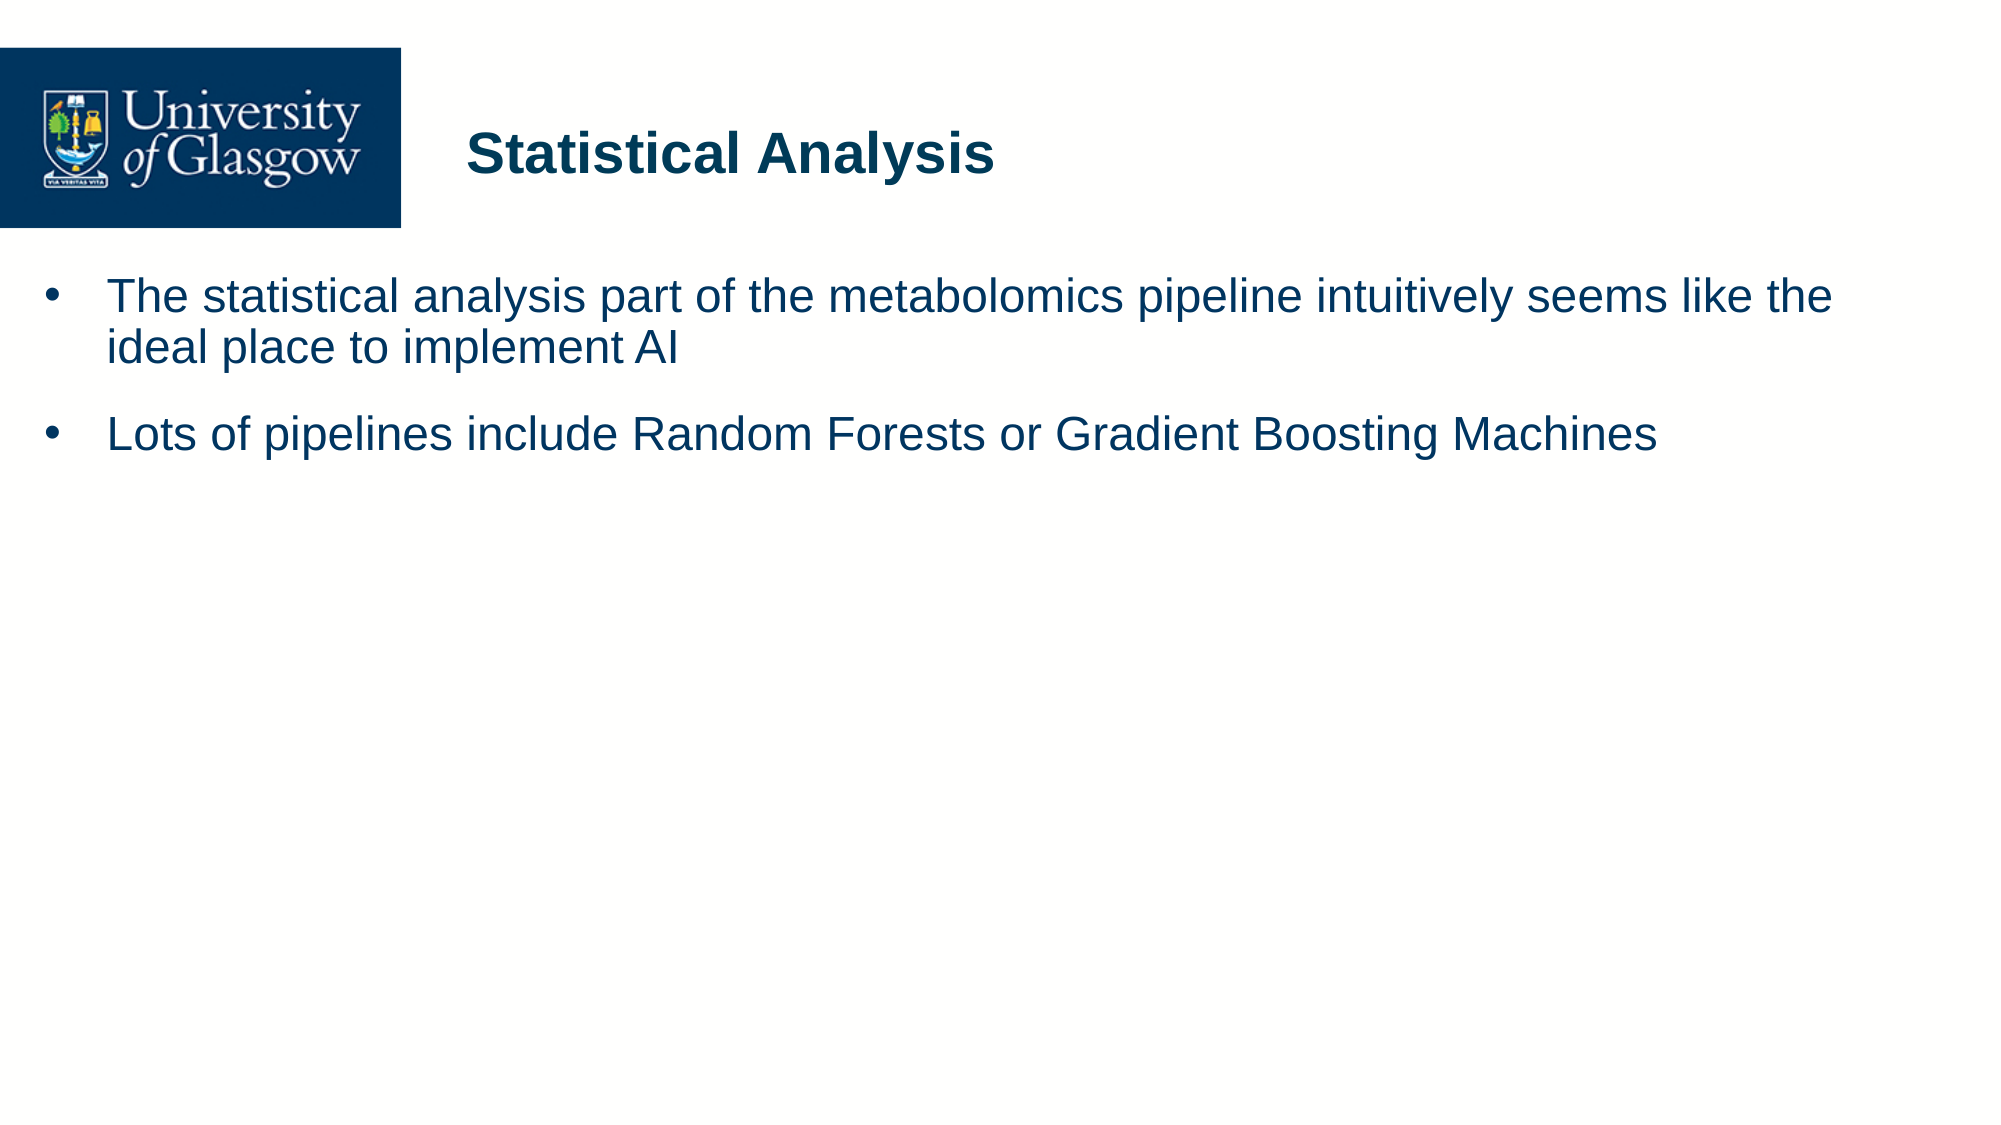

# Statistical Analysis
The statistical analysis part of the metabolomics pipeline intuitively seems like the ideal place to implement AI
Lots of pipelines include Random Forests or Gradient Boosting Machines